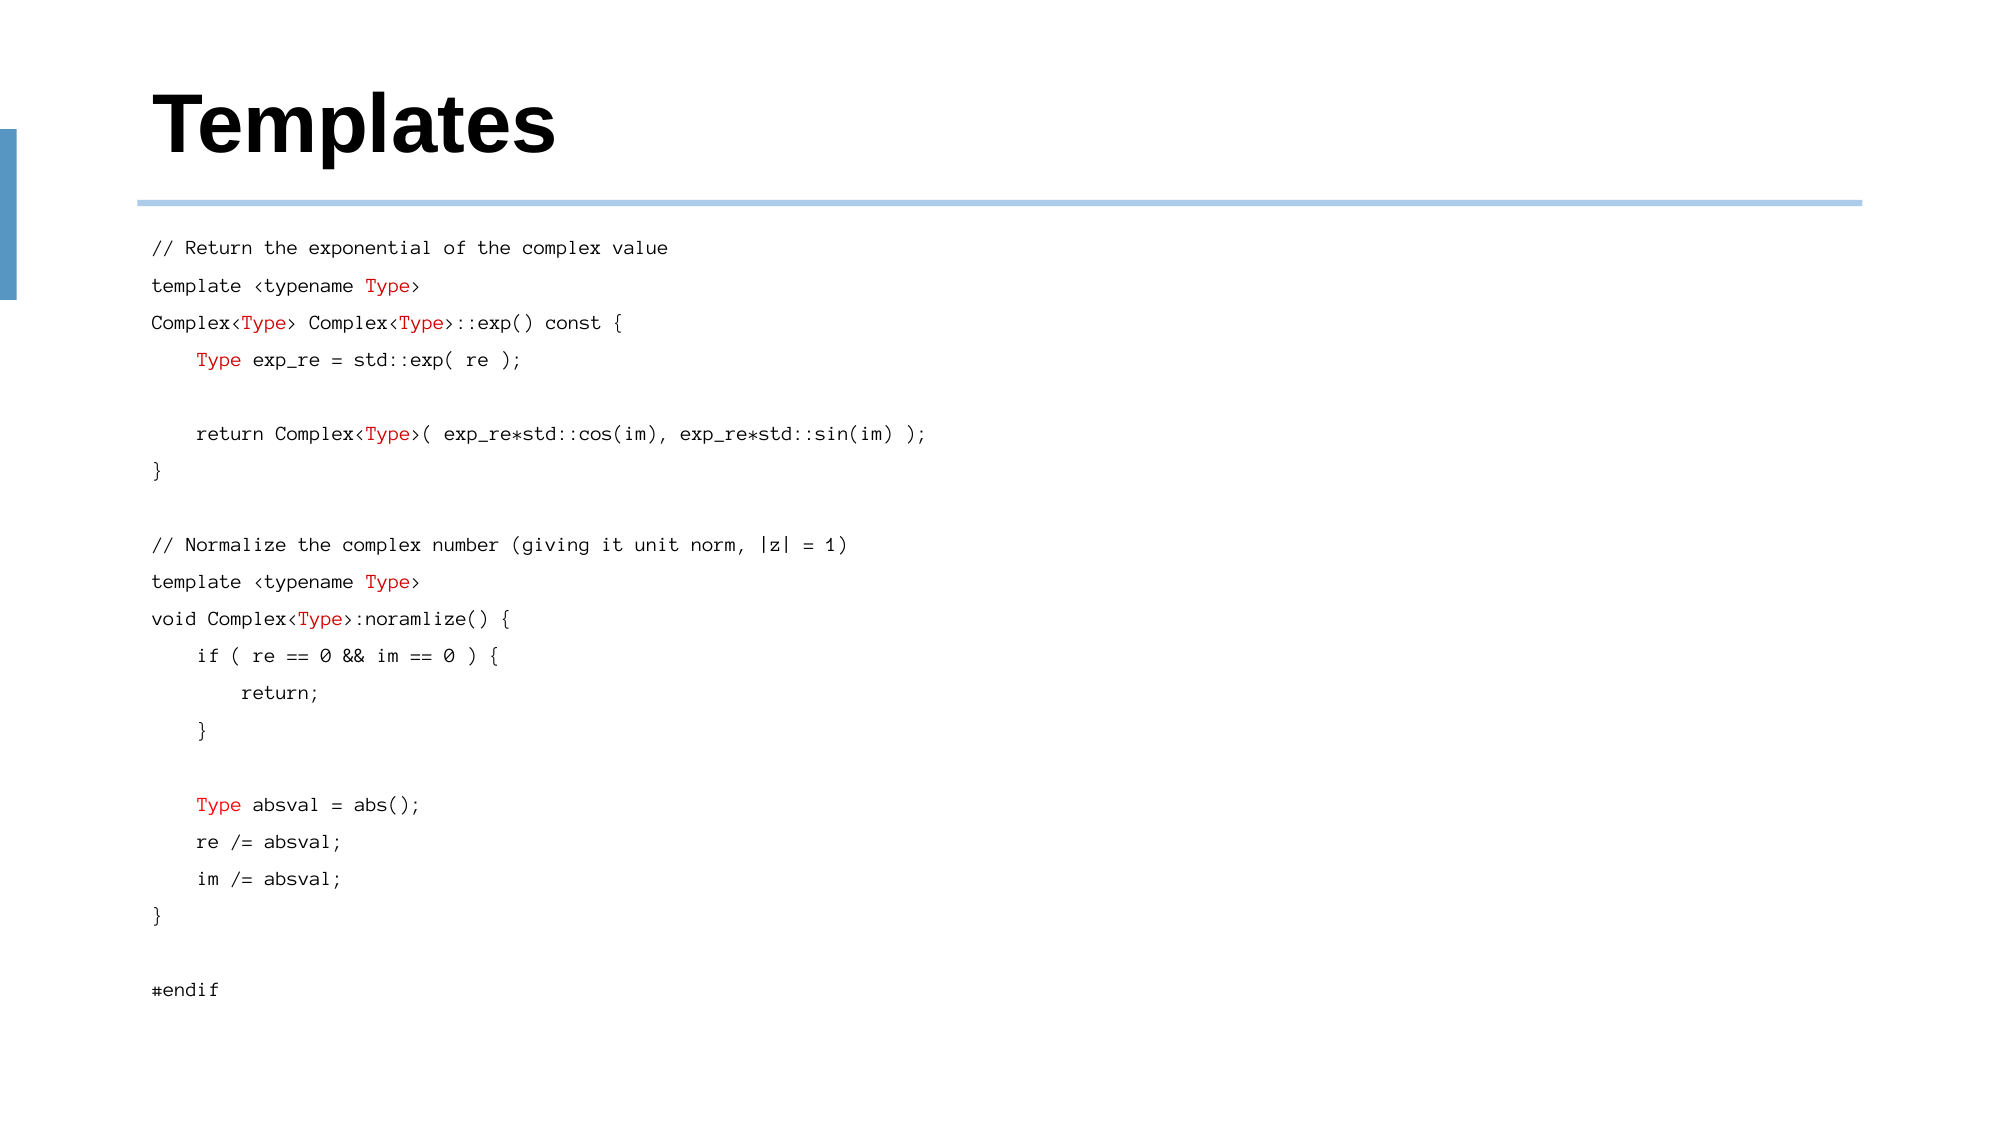

# Templates
// Return the exponential of the complex value
template <typename Type>
Complex<Type> Complex<Type>::exp() const {
    Type exp_re = std::exp( re );

    return Complex<Type>( exp_re*std::cos(im), exp_re*std::sin(im) );
}

// Normalize the complex number (giving it unit norm, |z| = 1)
template <typename Type>
void Complex<Type>:noramlize() {
    if ( re == 0 && im == 0 ) {
        return;
    }

    Type absval = abs();
    re /= absval;
    im /= absval;
}

#endif